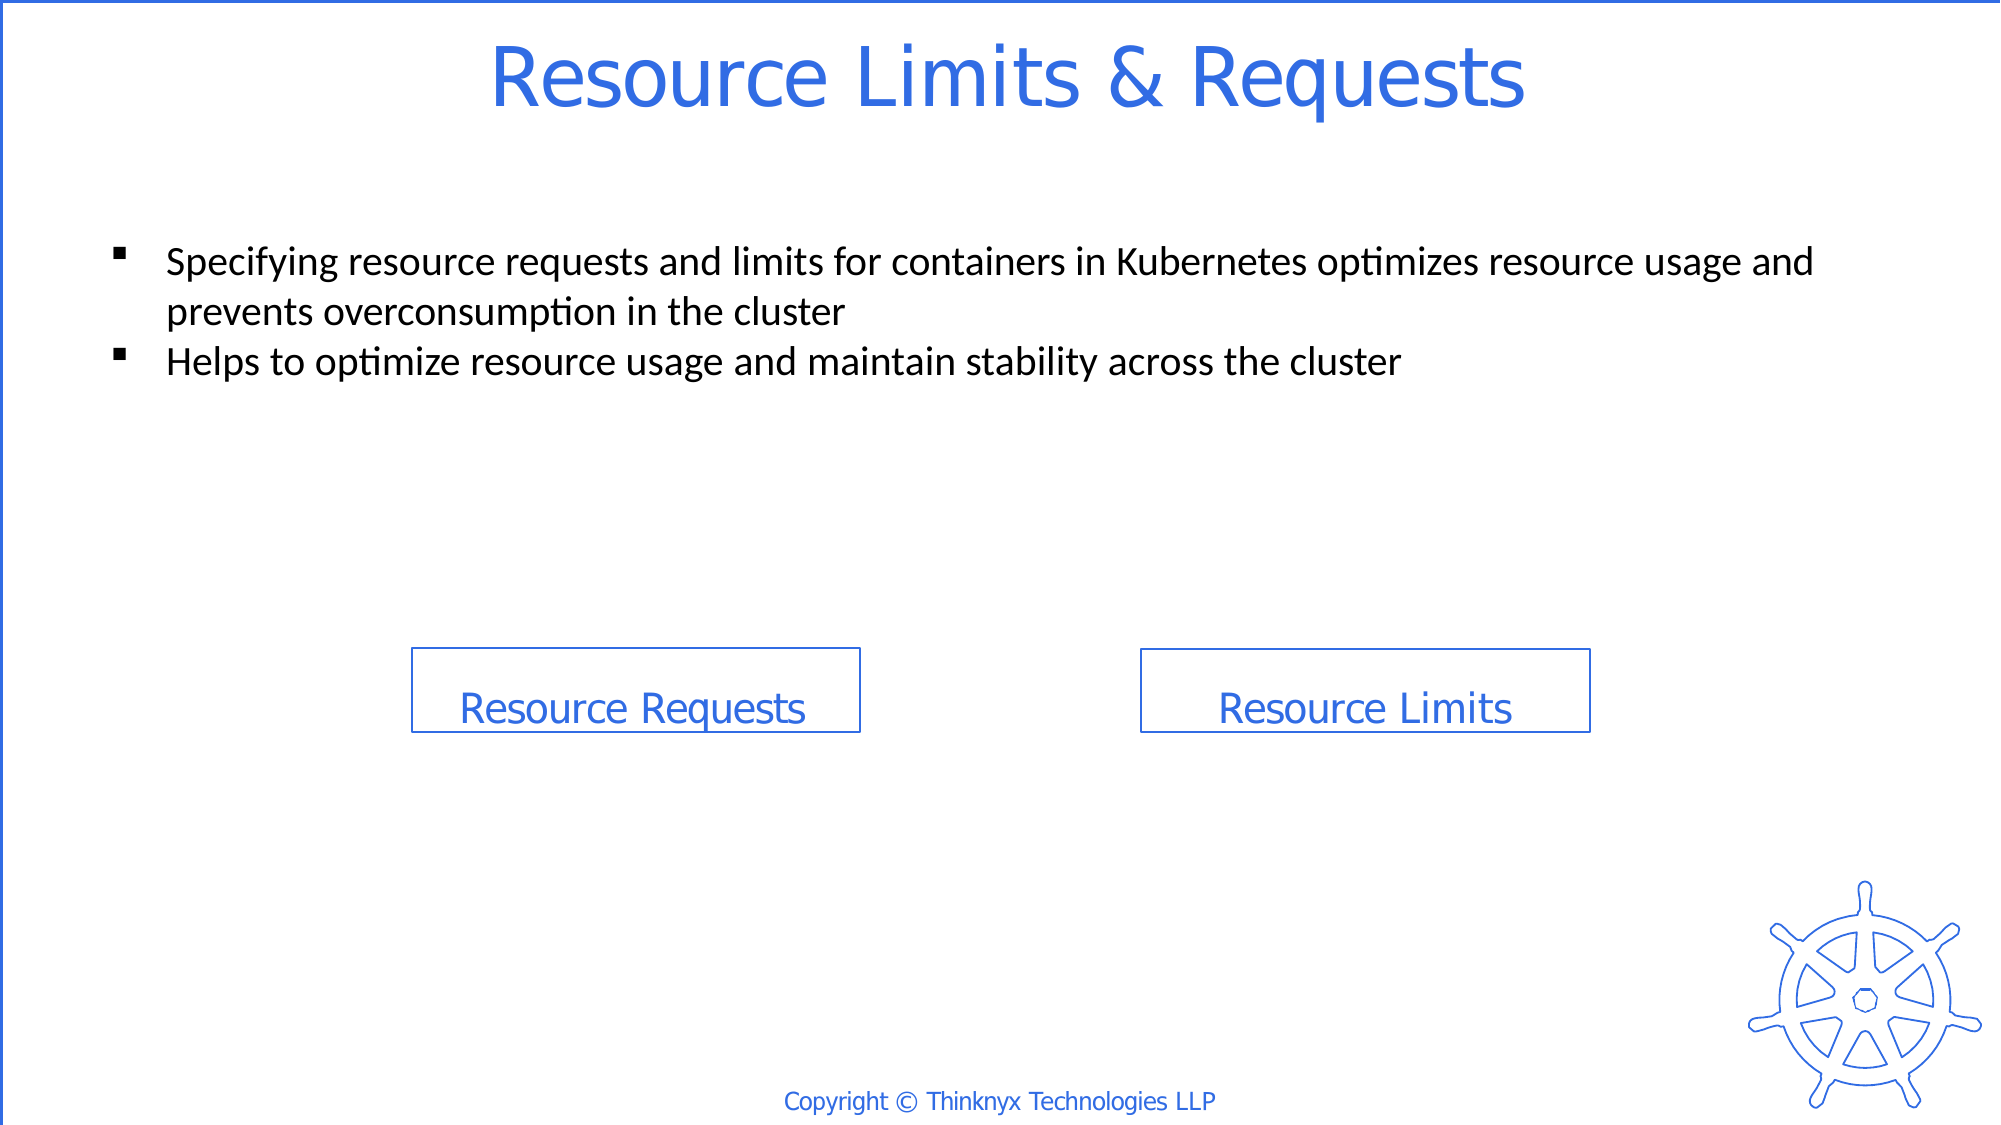

# Resource Limits & Requests
Specifying resource requests and limits for containers in Kubernetes optimizes resource usage and prevents overconsumption in the cluster
Helps to optimize resource usage and maintain stability across the cluster
Resource Requests
Resource Limits
Copyright © Thinknyx Technologies LLP